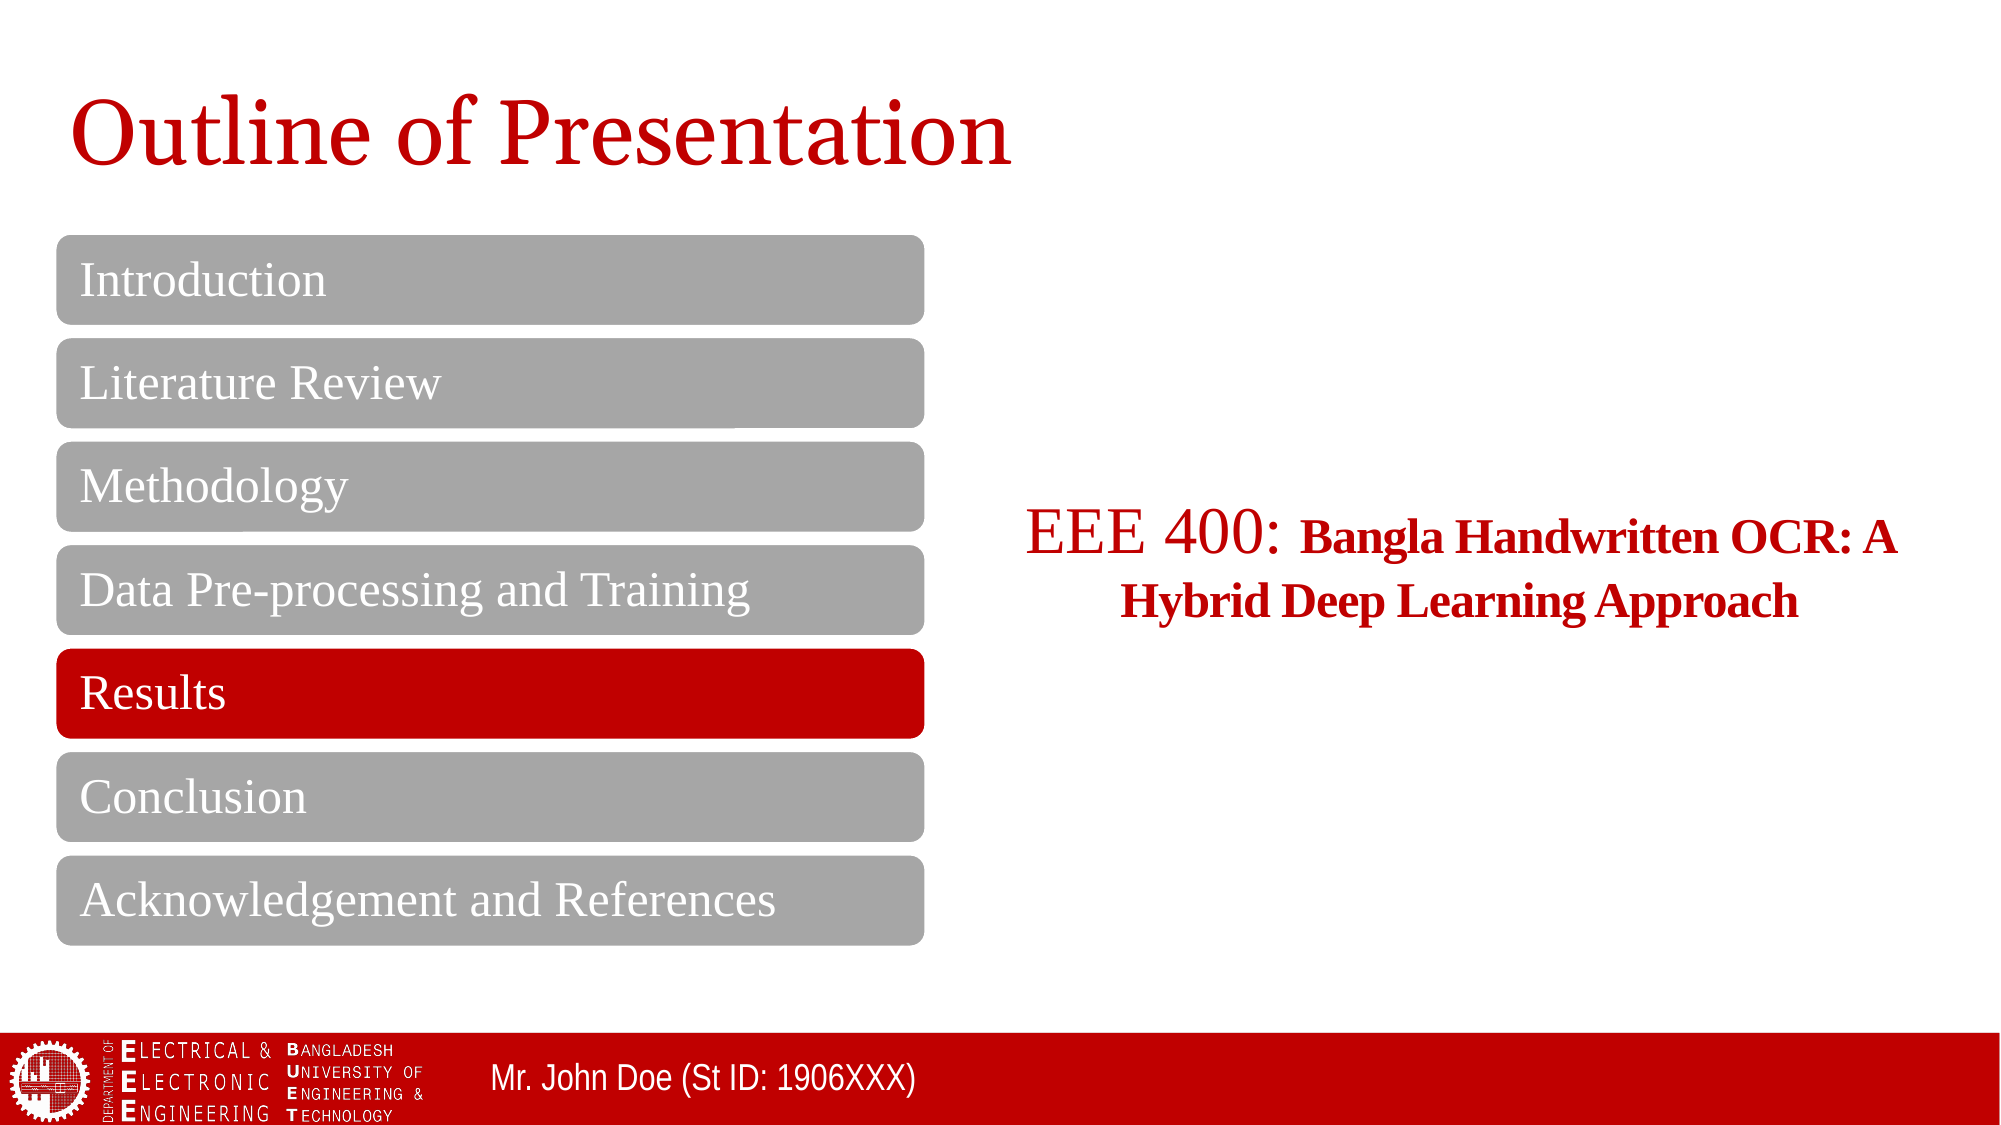

# Outline of Presentation
Introduction
Literature Review
Methodology
Data Pre-processing and Training
Results
Conclusion
Acknowledgement and References
EEE 400: Bangla Handwritten OCR: A Hybrid Deep Learning Approach
Mr. John Doe (St ID: 1906XXX)